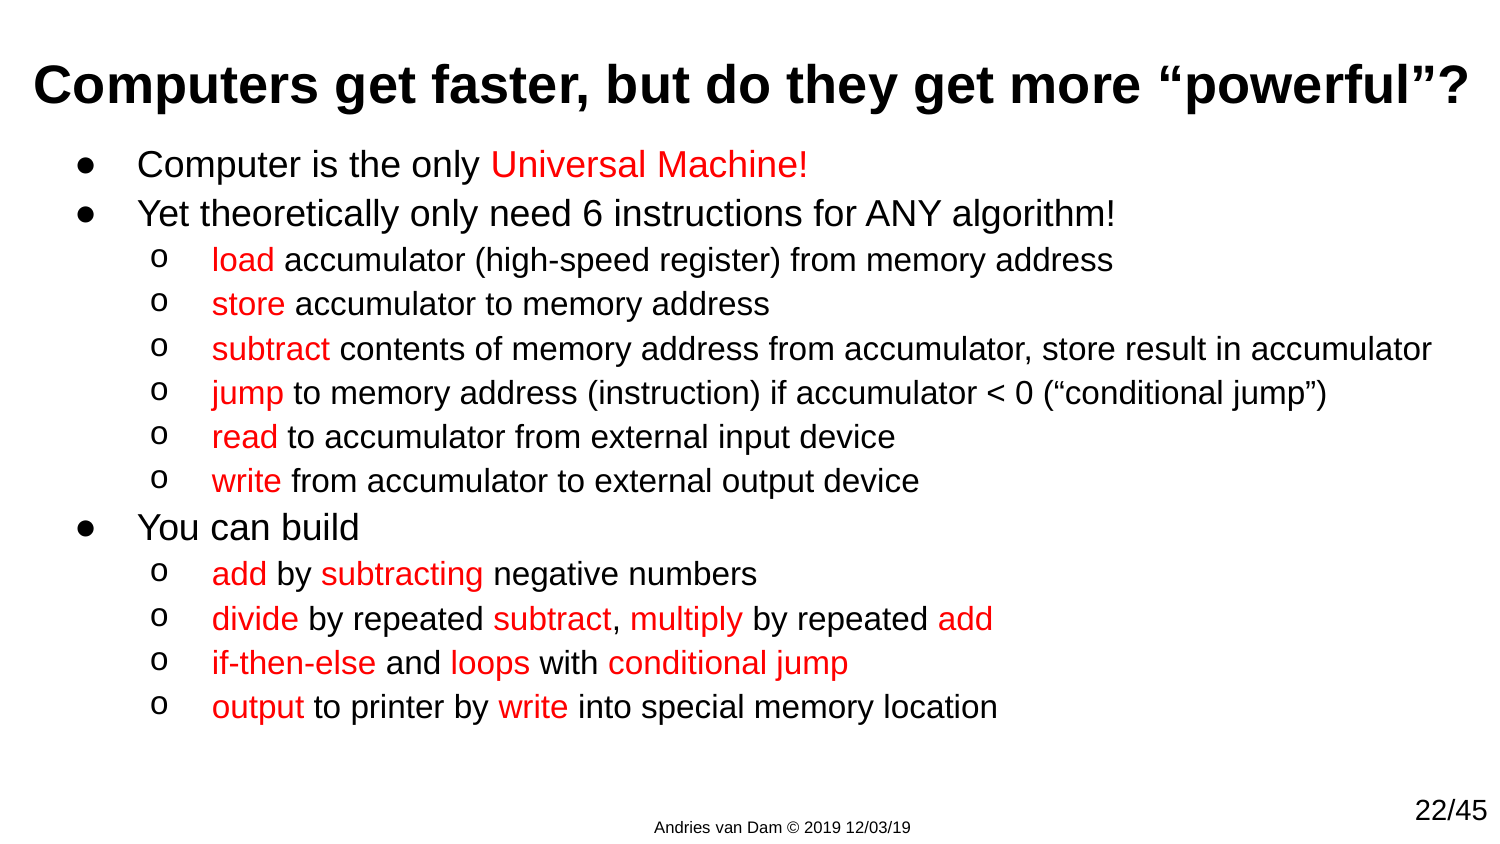

# Computers get faster, but do they get more “powerful”?
Computer is the only Universal Machine!
Yet theoretically only need 6 instructions for ANY algorithm!
load accumulator (high-speed register) from memory address
store accumulator to memory address
subtract contents of memory address from accumulator, store result in accumulator
jump to memory address (instruction) if accumulator < 0 (“conditional jump”)
read to accumulator from external input device
write from accumulator to external output device
You can build
add by subtracting negative numbers
divide by repeated subtract, multiply by repeated add
if-then-else and loops with conditional jump
output to printer by write into special memory location